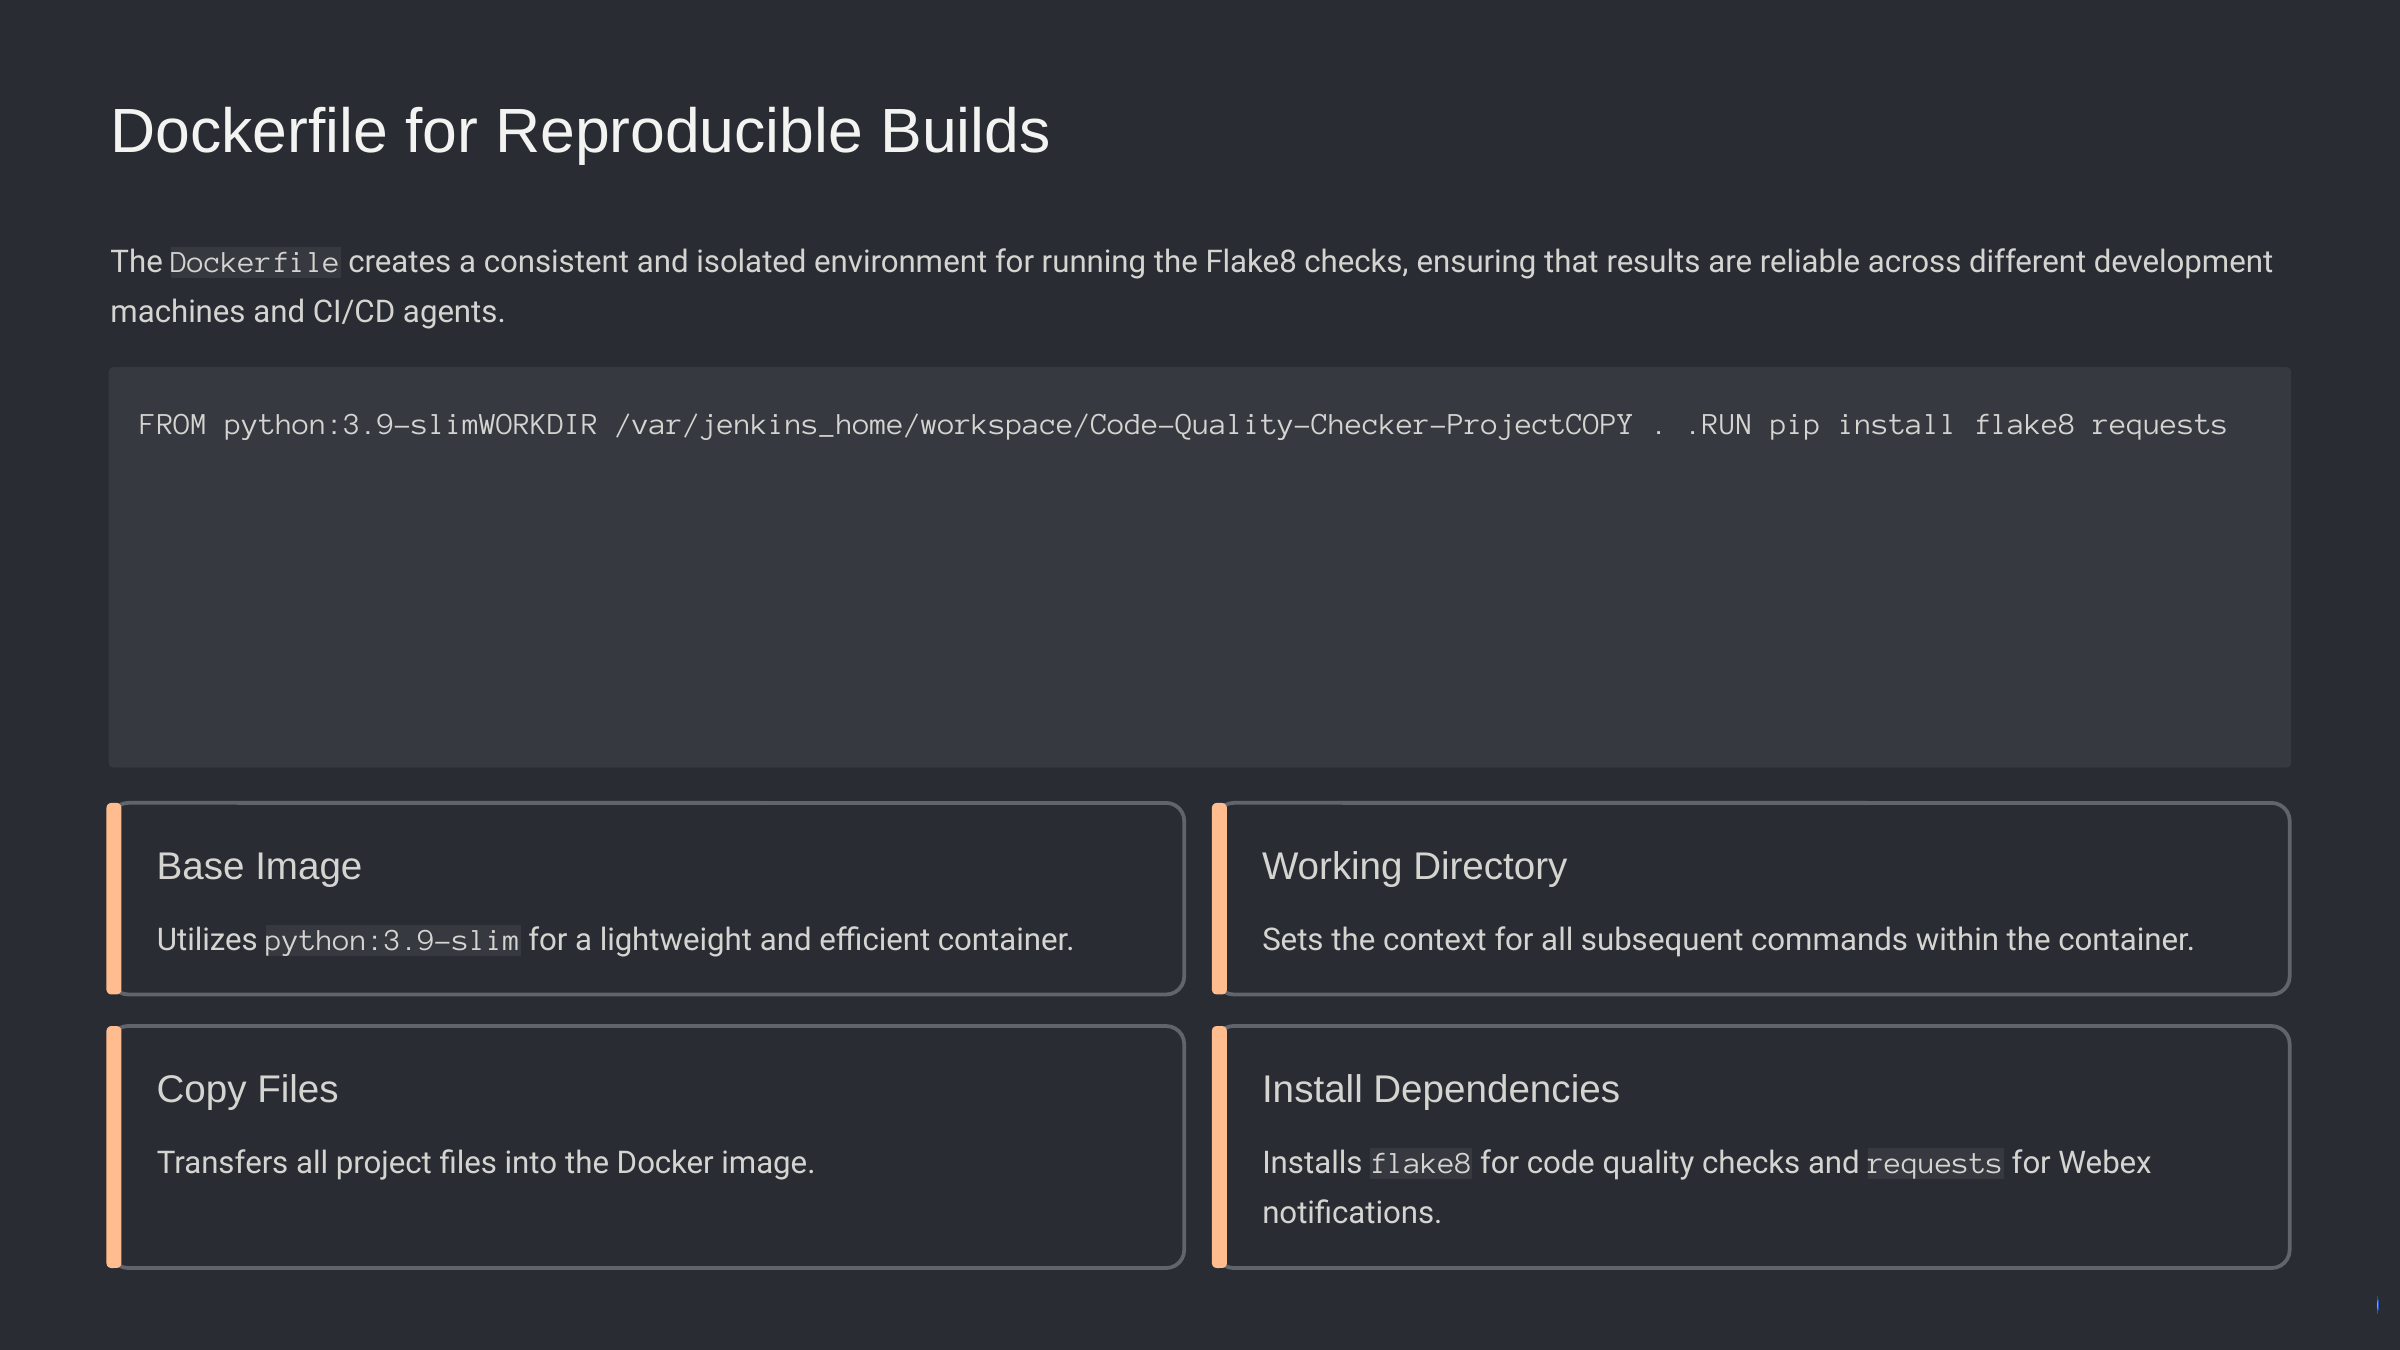

Dockerfile for Reproducible Builds
The Dockerfile creates a consistent and isolated environment for running the Flake8 checks, ensuring that results are reliable across different development machines and CI/CD agents.

FROM python:3.9-slimWORKDIR /var/jenkins_home/workspace/Code-Quality-Checker-ProjectCOPY . .RUN pip install flake8 requests

Base Image
Working Directory
Utilizes python:3.9-slim for a lightweight and efficient container.
Sets the context for all subsequent commands within the container.

Copy Files
Install Dependencies
Transfers all project files into the Docker image.
Installs flake8 for code quality checks and requests for Webex notifications.